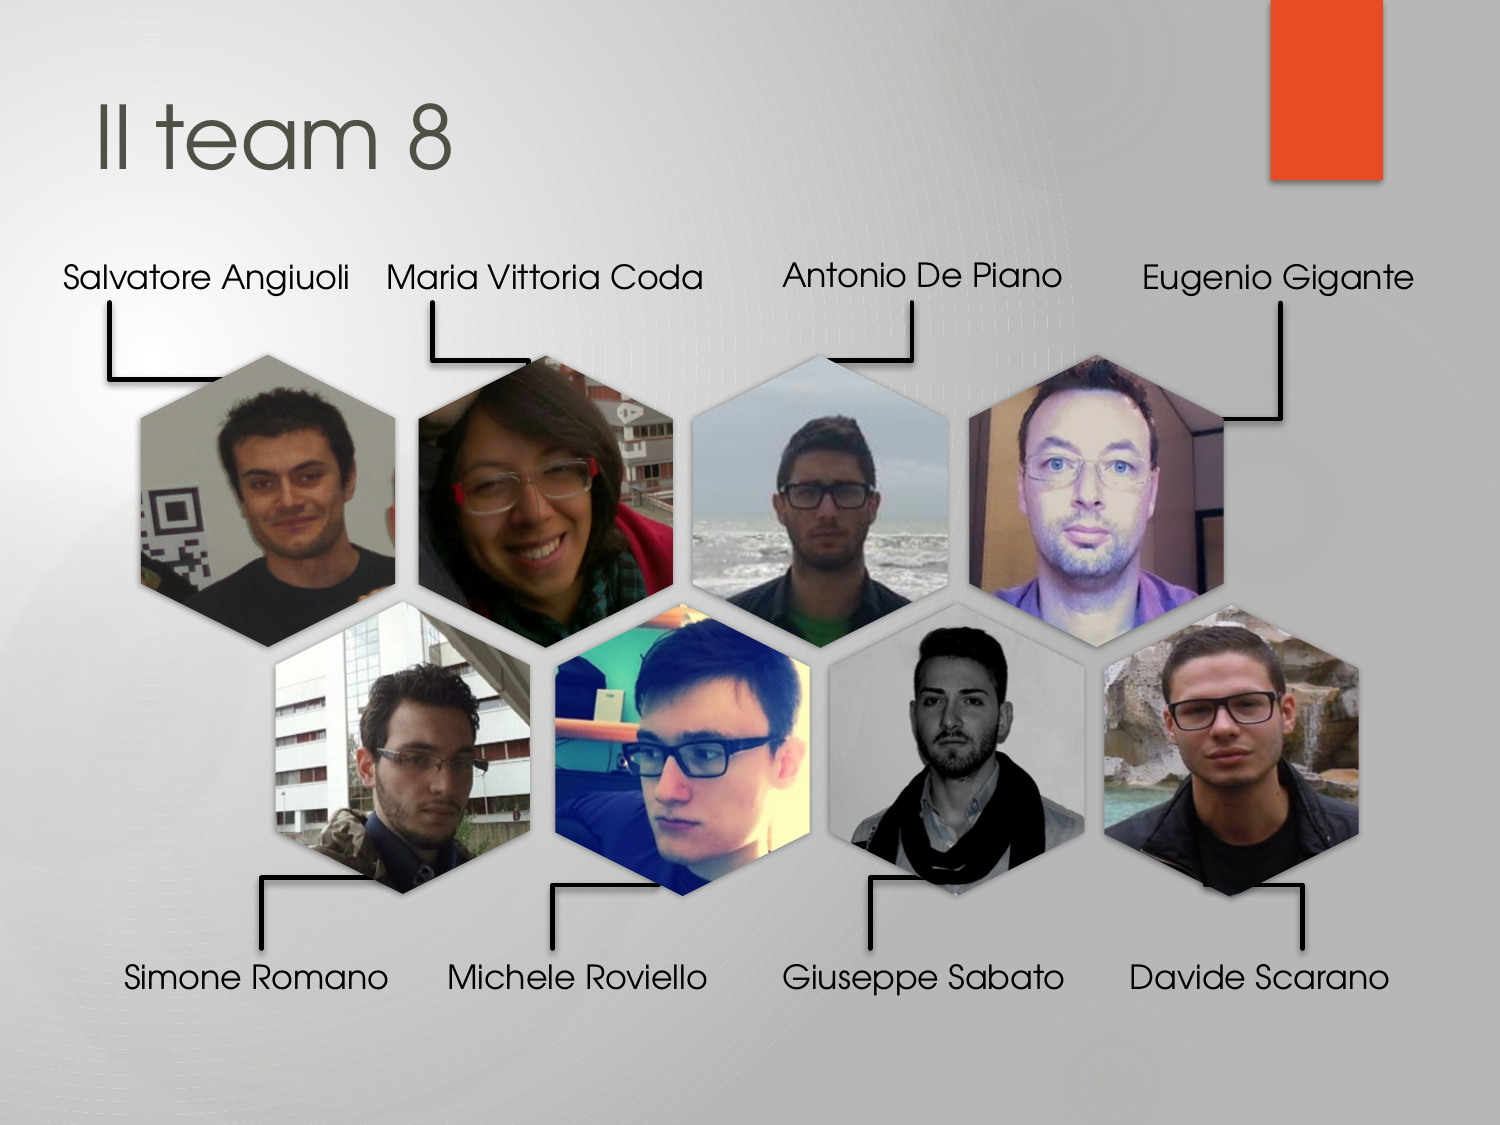

# Il team 8
Antonio De Piano
Salvatore Angiuoli
Maria Vittoria Coda
Eugenio Gigante

Simone Romano
Michele Roviello
Giuseppe Sabato
Davide Scarano